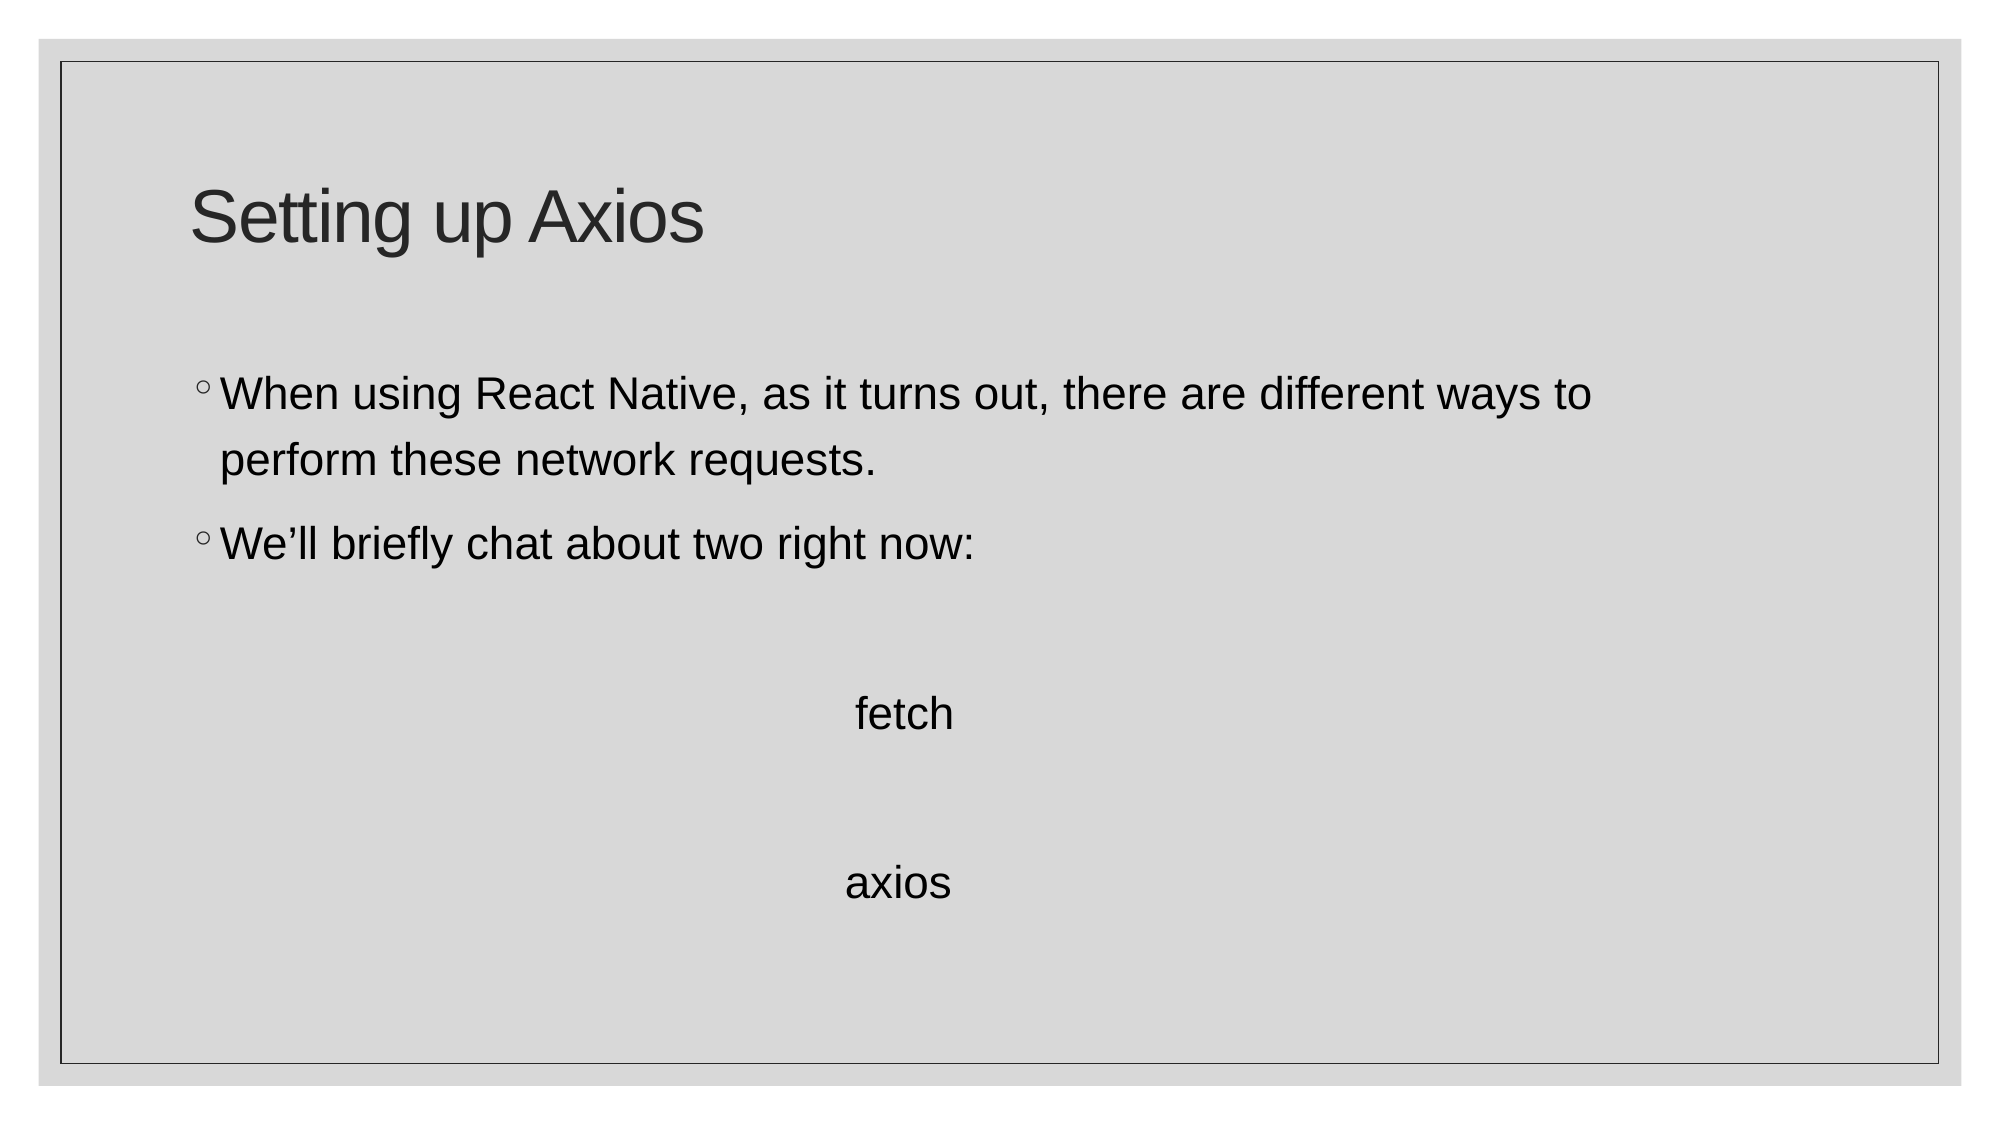

# Setting up Axios
When using React Native, as it turns out, there are different ways to perform these network requests.
We’ll briefly chat about two right now:

fetch

axios